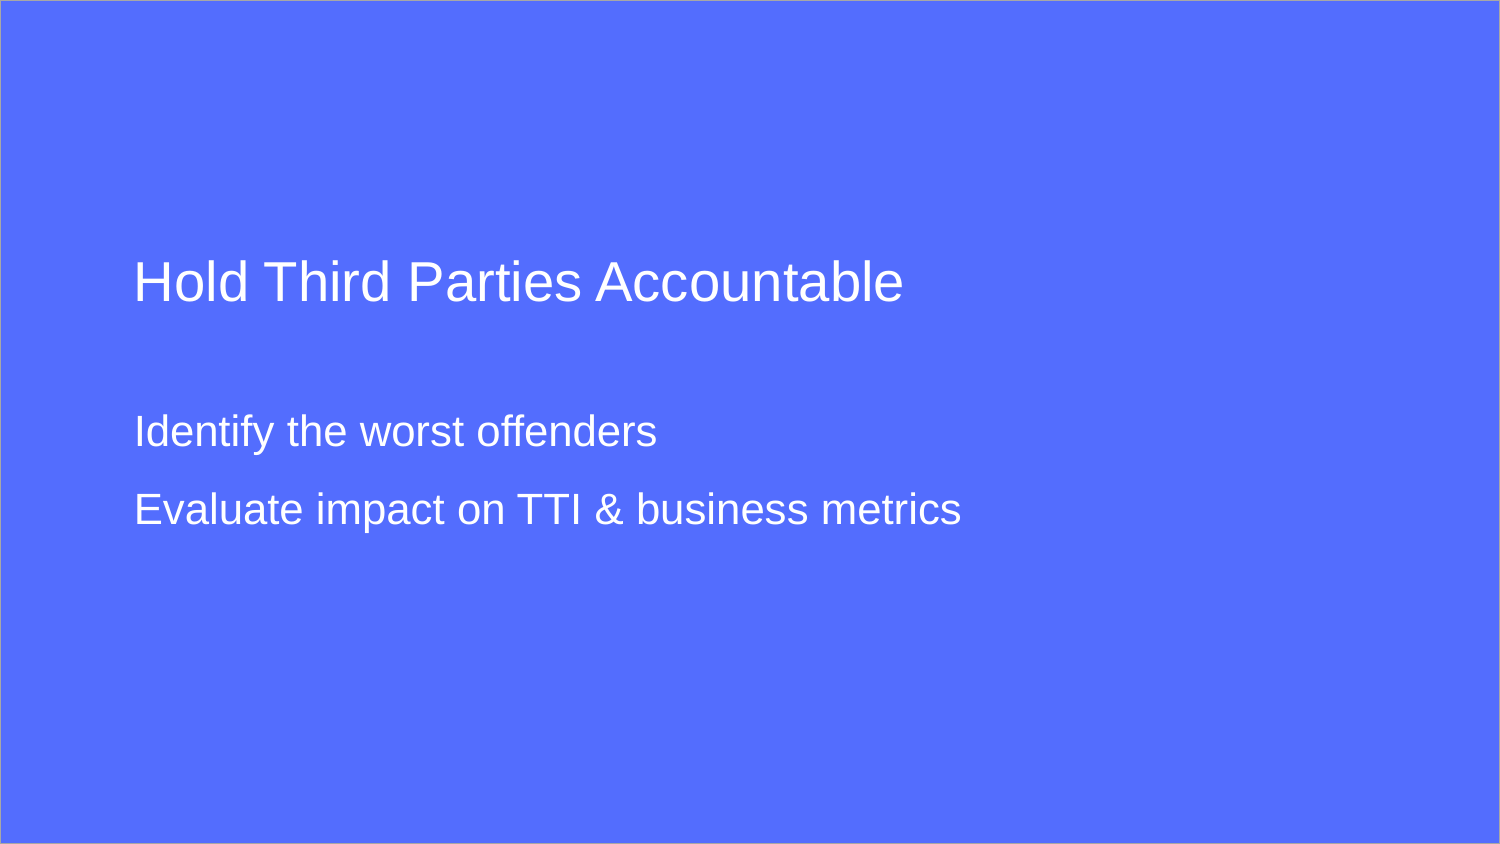

# Hold Third Parties Accountable

Identify the worst offenders
Evaluate impact on TTI & business metrics